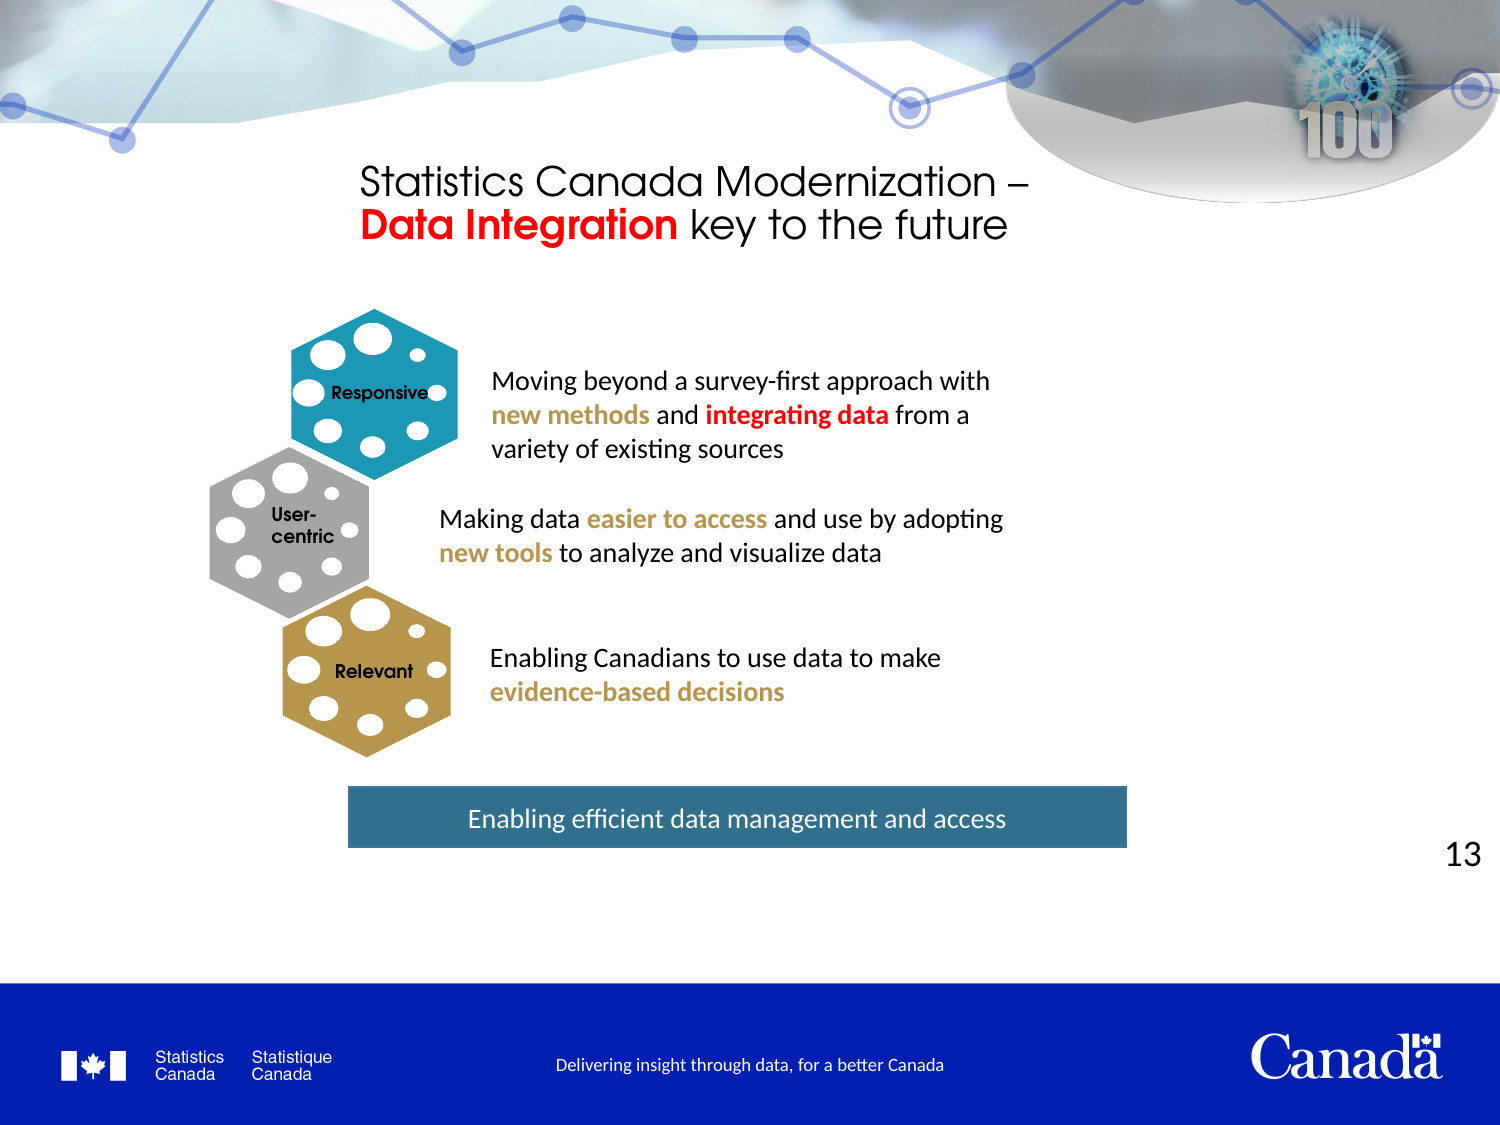

Statistics Canada Modernization –
Data Integration key to the future

Moving beyond a survey-first approach with new methods and integrating data from a variety of existing sources

Making data easier to access and use by adopting new tools to analyze and visualize data

Enabling Canadians to use data to make evidence-based decisions

Responsive

User-centric

Relevant
Enabling efficient data management and access
13